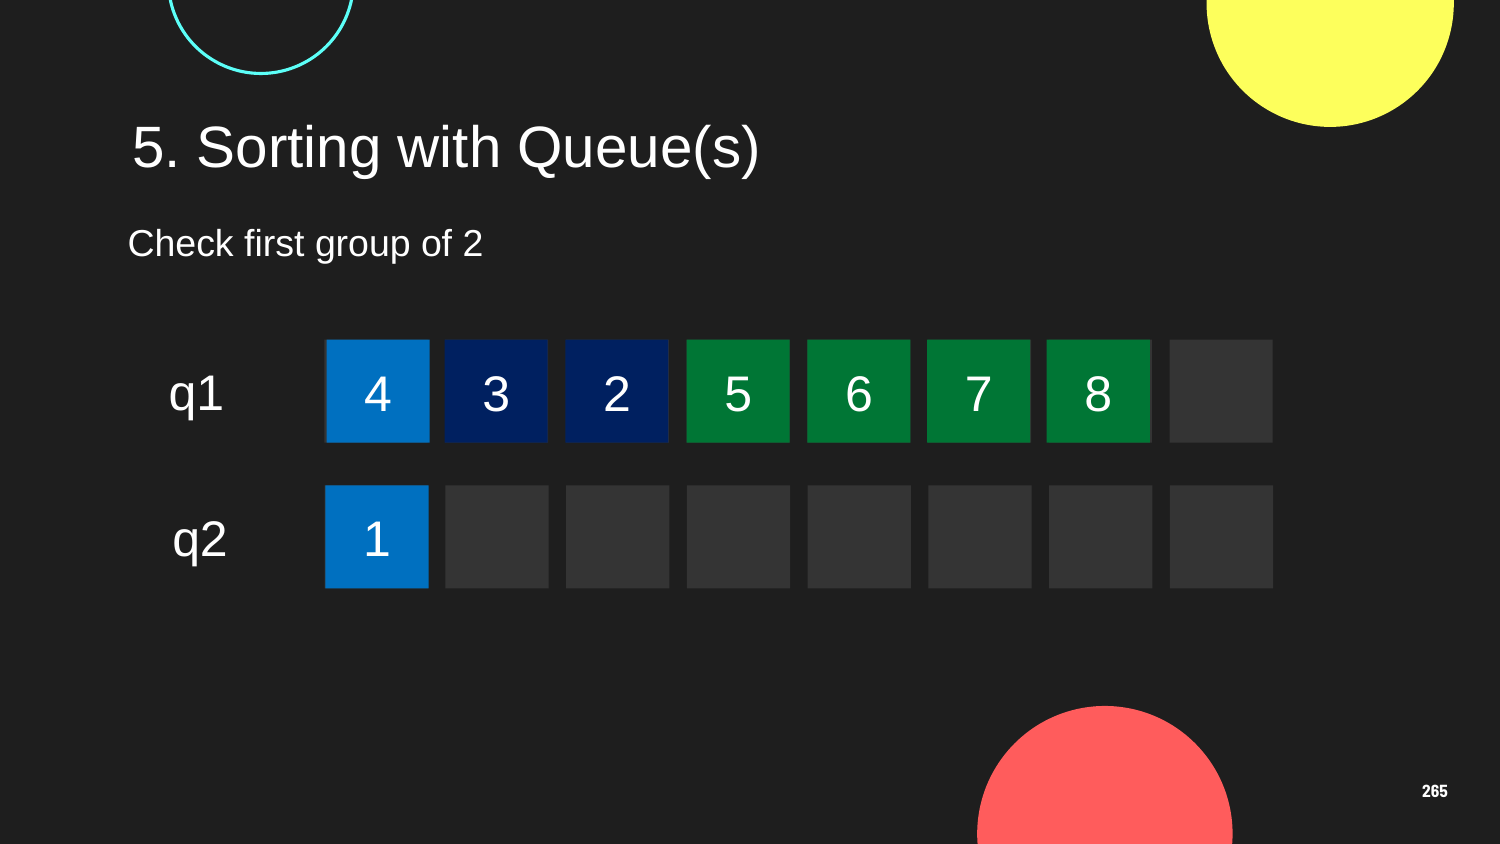

# 5. Sorting with Queue(s)
Check first group of 2
6
8
2
3
4
7
5

q1
1

q2
265